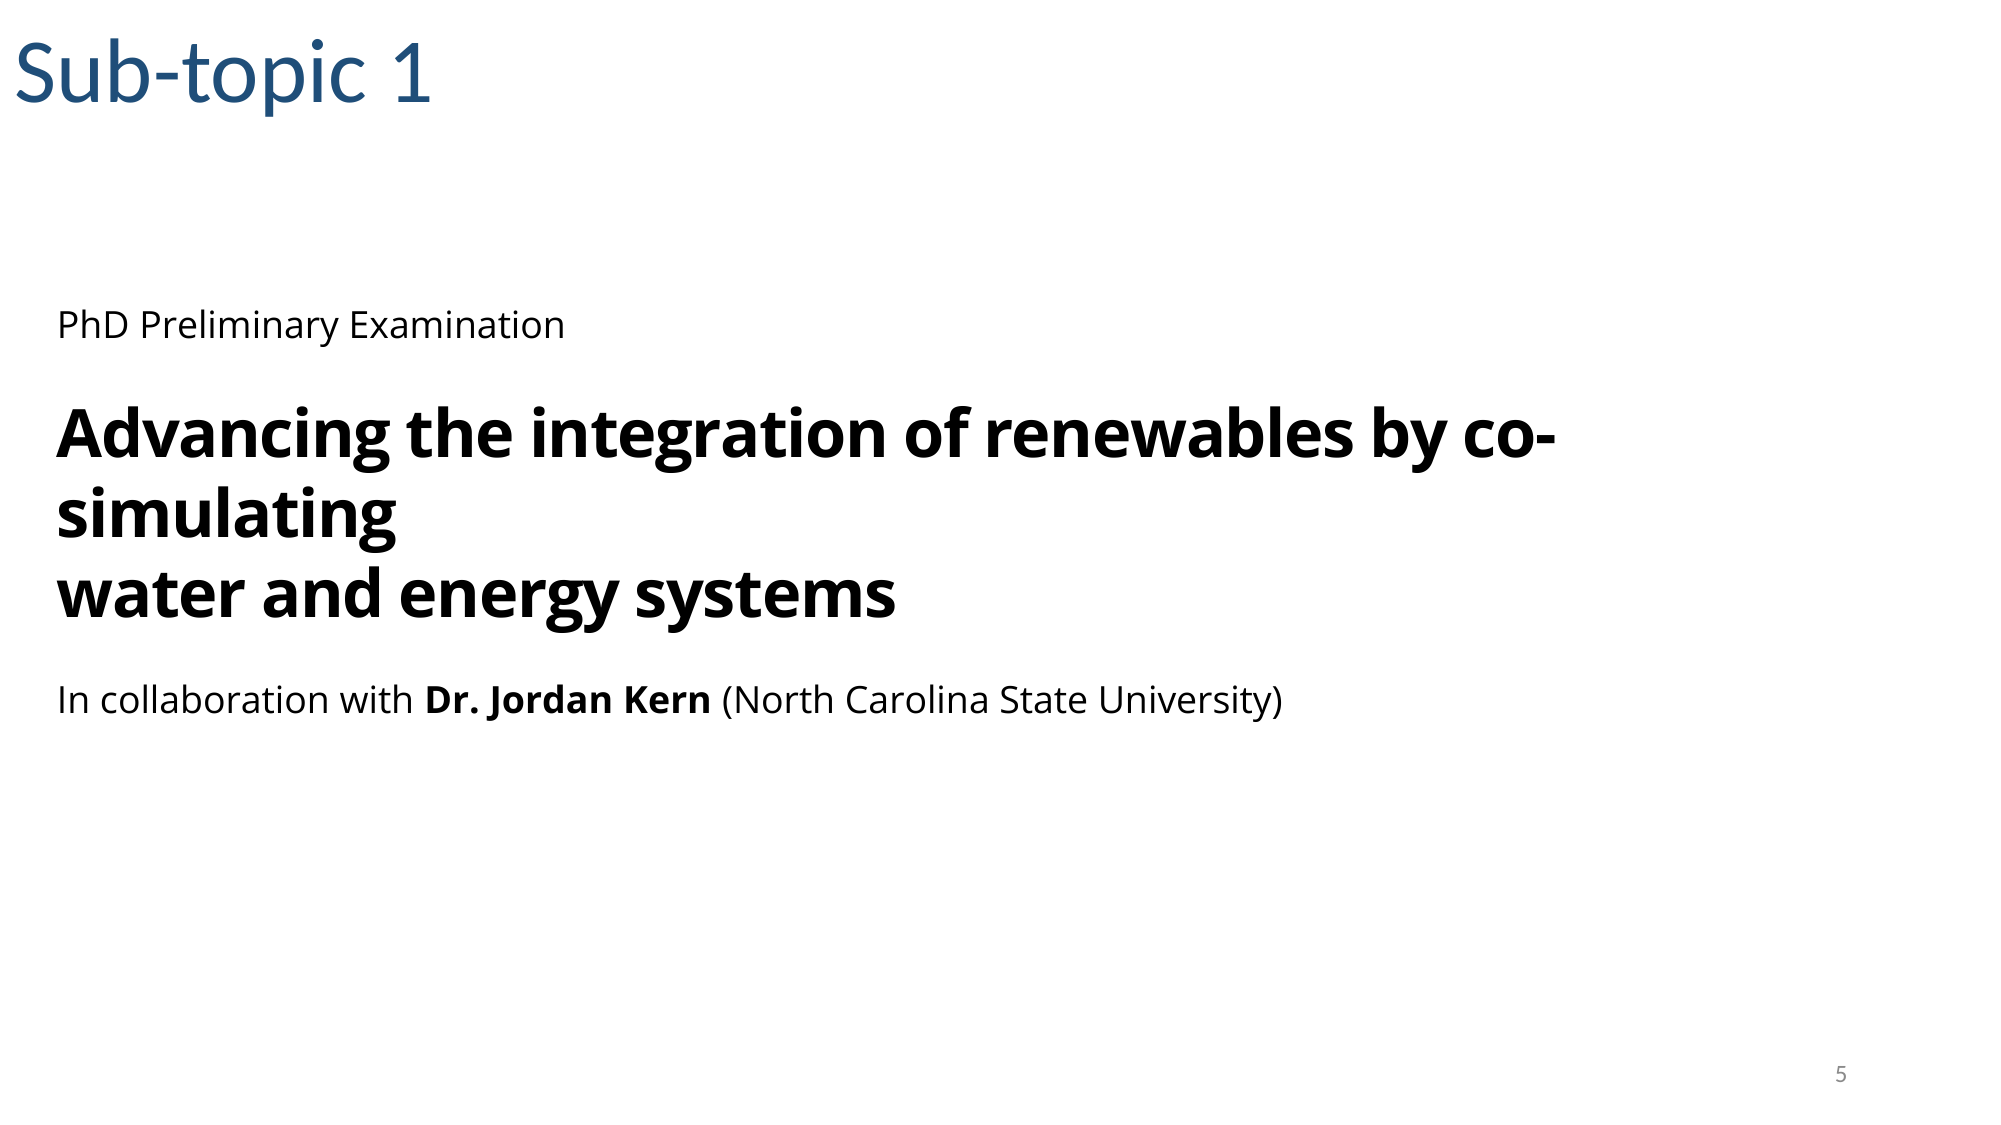

Sub-topic 1
PhD Preliminary Examination

Advancing the integration of renewables by co-simulating
water and energy systems

In collaboration with Dr. Jordan Kern (North Carolina State University)

5